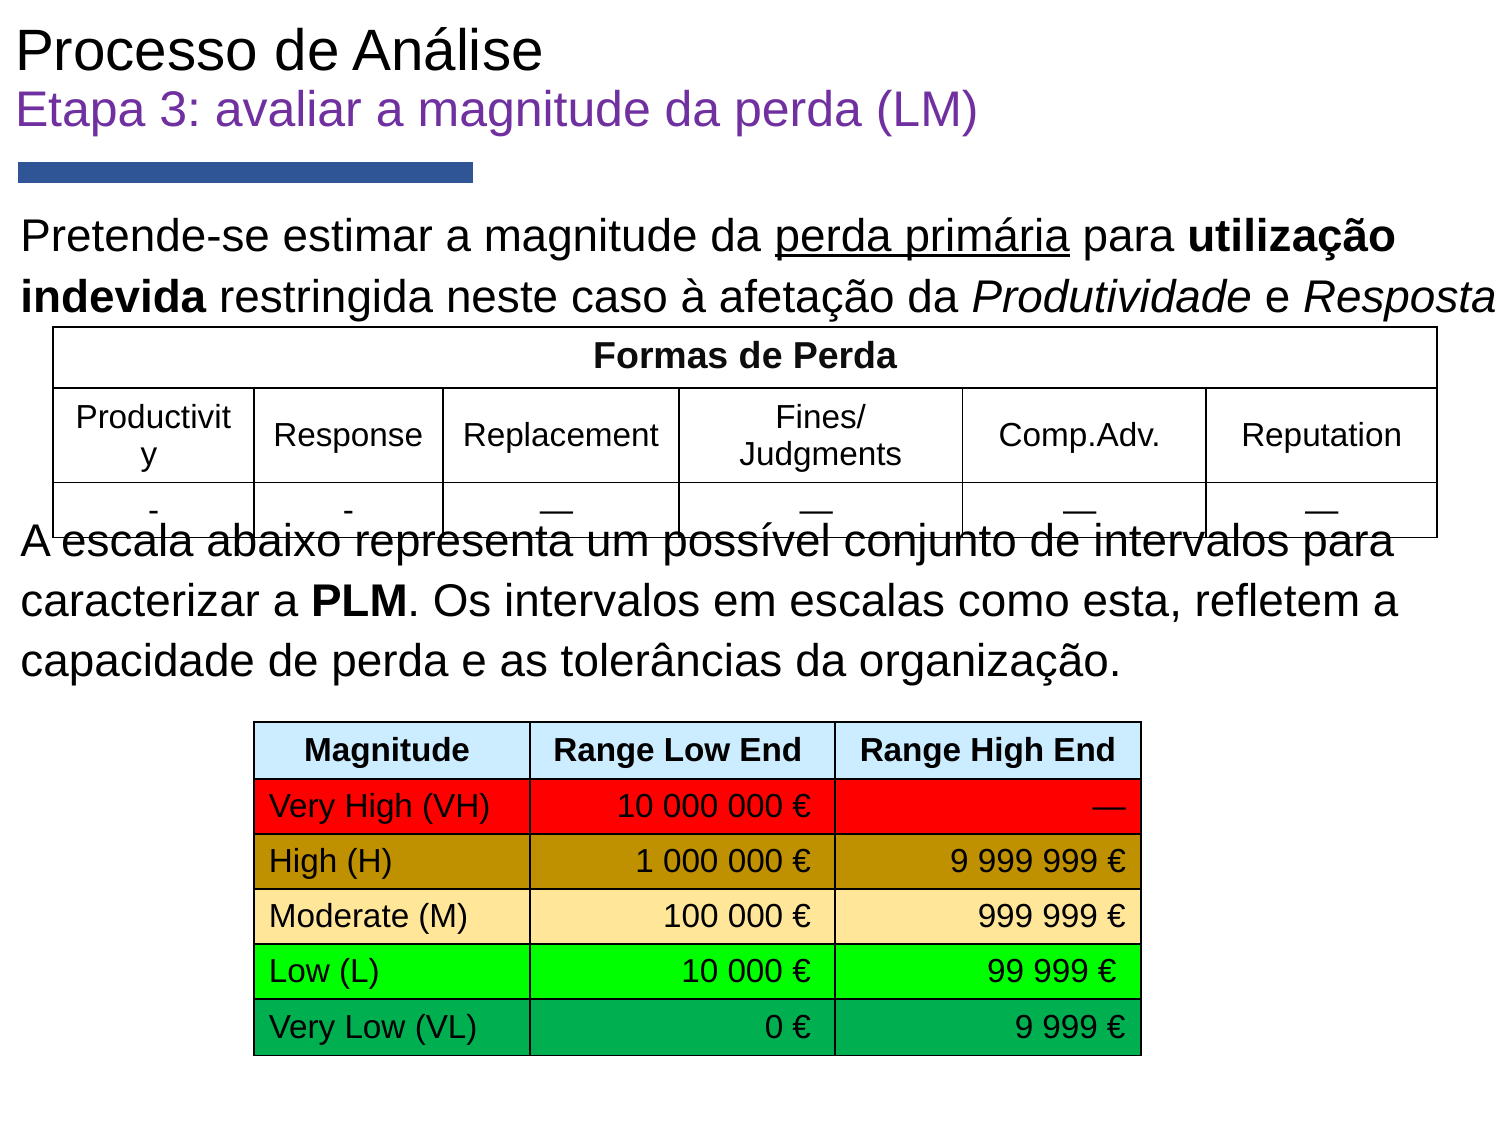

# Processo de Análise Etapa 3: avaliar a magnitude da perda (LM)
Pretende-se estimar a magnitude da perda primária para utilização indevida restringida neste caso à afetação da Produtividade e Resposta

A escala abaixo representa um possível conjunto de intervalos para caracterizar a PLM. Os intervalos em escalas como esta, refletem a capacidade de perda e as tolerâncias da organização.

| Formas de Perda |  |  |  |  |  |
| --- | --- | --- | --- | --- | --- |
| Productivity | Response | Replacement | Fines/Judgments | Comp.Adv. | Reputation |
| - | - | — | — | — | — |

| Magnitude | Range Low End | Range High End |
| --- | --- | --- |
| Very High (VH) | 10 000 000 € | — |
| High (H) | 1 000 000 € | 9 999 999 € |
| Moderate (M) | 100 000 € | 999 999 € |
| Low (L) | 10 000 € | 99 999 € |
| Very Low (VL) | 0 € | 9 999 € |